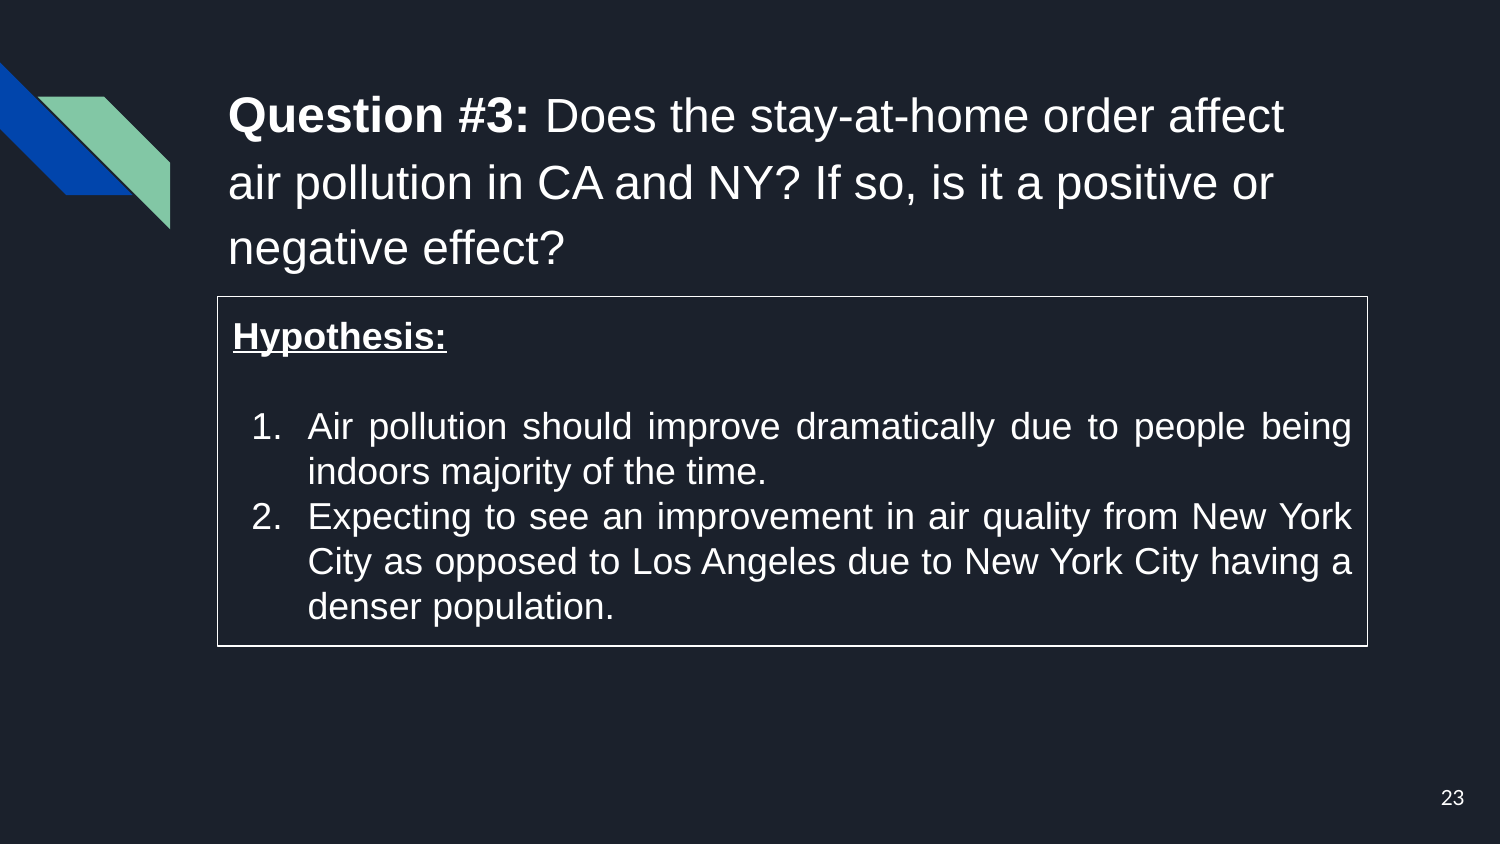

# Question #3: Does the stay-at-home order affect air pollution in CA and NY? If so, is it a positive or negative effect?
Hypothesis:
Air pollution should improve dramatically due to people being indoors majority of the time.
Expecting to see an improvement in air quality from New York City as opposed to Los Angeles due to New York City having a denser population.
23